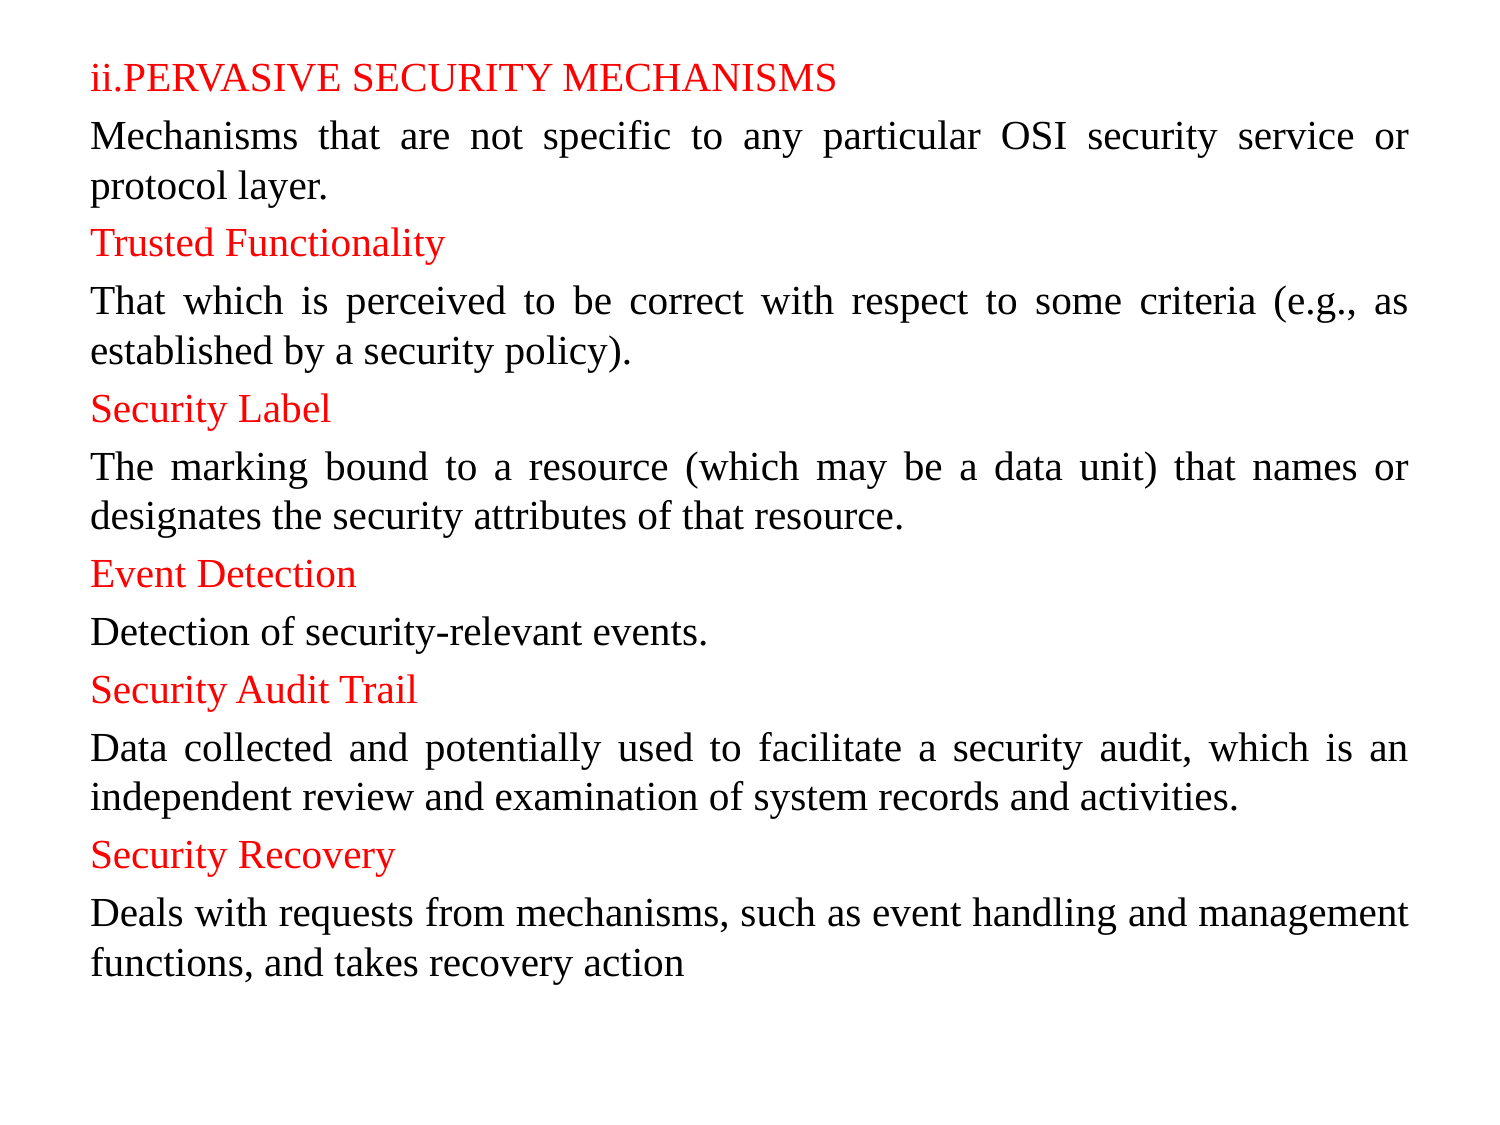

ii.PERVASIVE SECURITY MECHANISMS
Mechanisms that are not specific to any particular OSI security service or protocol layer.
Trusted Functionality
That which is perceived to be correct with respect to some criteria (e.g., as established by a security policy).
Security Label
The marking bound to a resource (which may be a data unit) that names or designates the security attributes of that resource.
Event Detection
Detection of security-relevant events.
Security Audit Trail
Data collected and potentially used to facilitate a security audit, which is an independent review and examination of system records and activities.
Security Recovery
Deals with requests from mechanisms, such as event handling and management functions, and takes recovery action